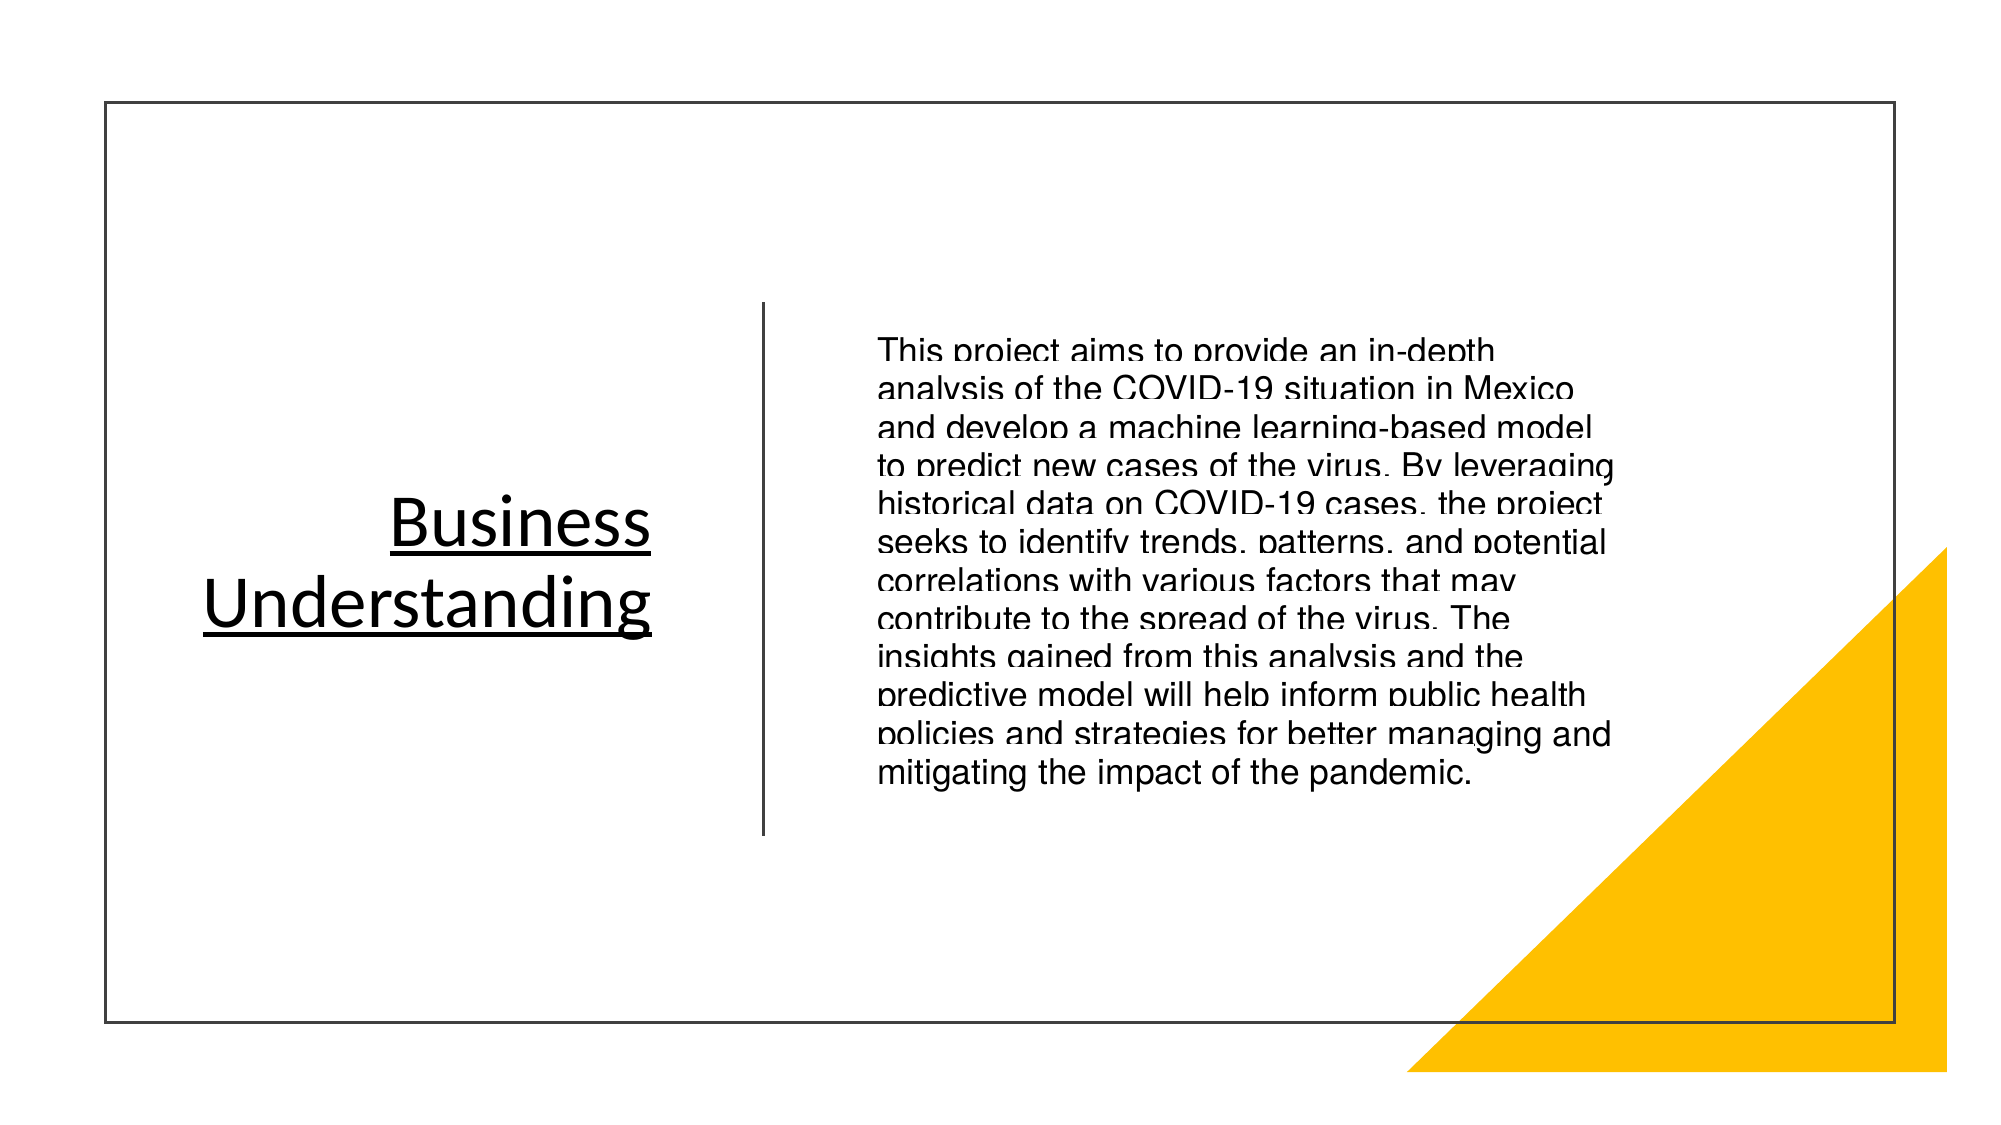

# Business Understanding
This project aims to provide an in-depth analysis of the COVID-19 situation in Mexico and develop a machine learning-based model to predict new cases of the virus. By leveraging historical data on COVID-19 cases, the project seeks to identify trends, patterns, and potential correlations with various factors that may contribute to the spread of the virus. The insights gained from this analysis and the predictive model will help inform public health policies and strategies for better managing and mitigating the impact of the pandemic.